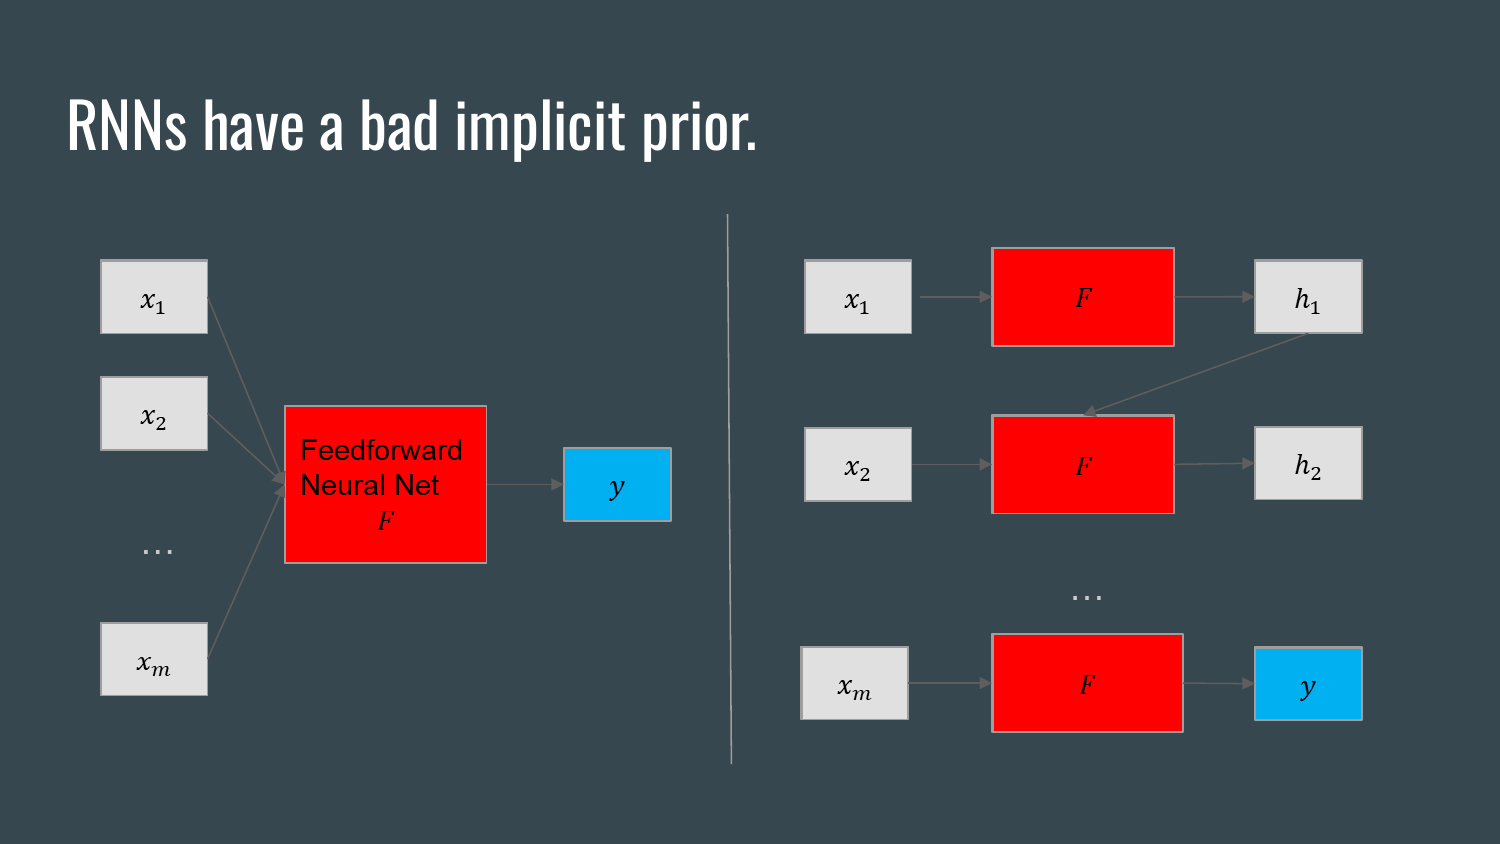

# RNNs have a bad implicit prior.

…
…